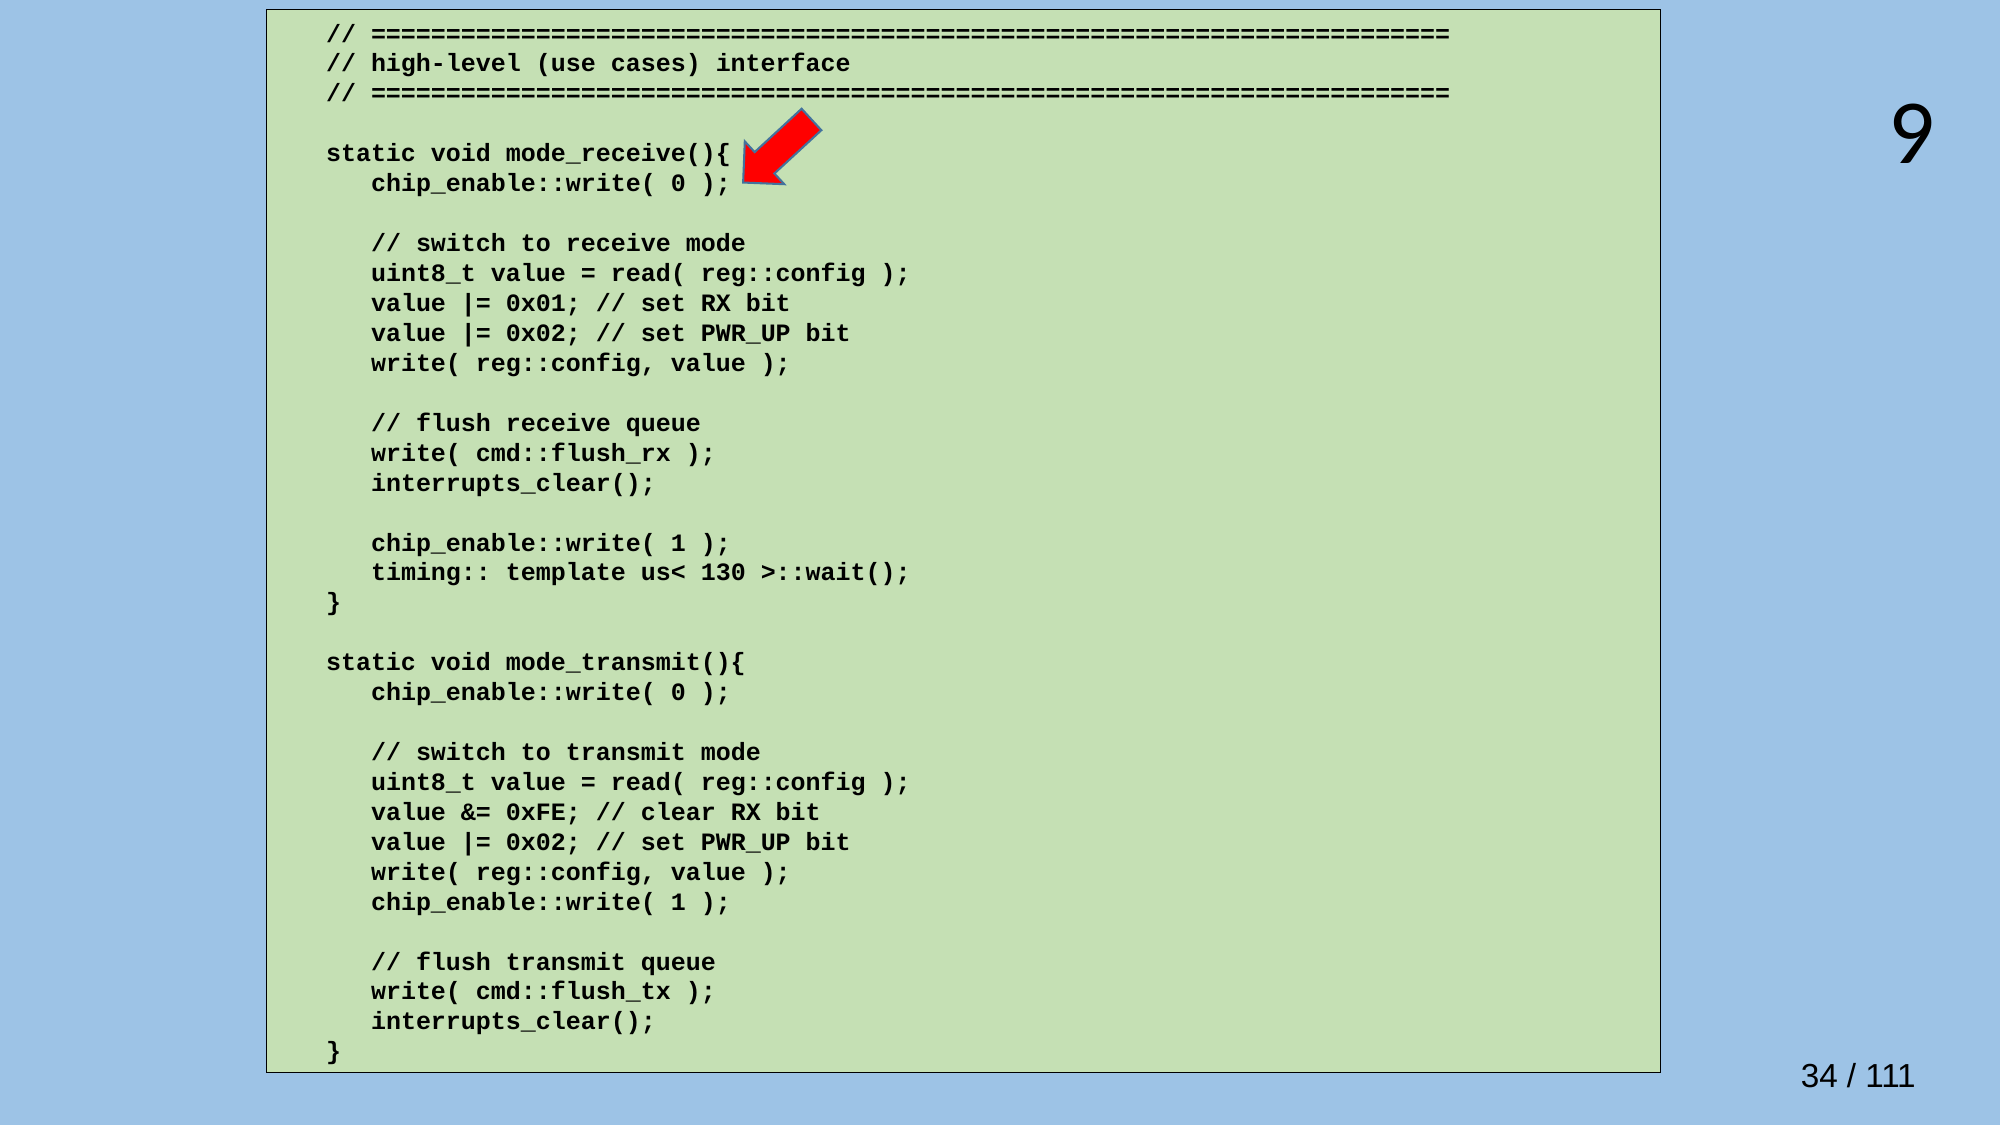

// ========================================================================
   // high-level (use cases) interface
   // ========================================================================

   static void mode_receive(){
      chip_enable::write( 0 );

      // switch to receive mode
      uint8_t value = read( reg::config );
      value |= 0x01; // set RX bit
      value |= 0x02; // set PWR_UP bit
      write( reg::config, value );

      // flush receive queue
      write( cmd::flush_rx );
      interrupts_clear();

      chip_enable::write( 1 );
      timing:: template us< 130 >::wait();
   }

   static void mode_transmit(){
      chip_enable::write( 0 );

      // switch to transmit mode
      uint8_t value = read( reg::config );
      value &= 0xFE; // clear RX bit
      value |= 0x02; // set PWR_UP bit
      write( reg::config, value );
      chip_enable::write( 1 );

      // flush transmit queue
      write( cmd::flush_tx );
      interrupts_clear();
   }
# 9